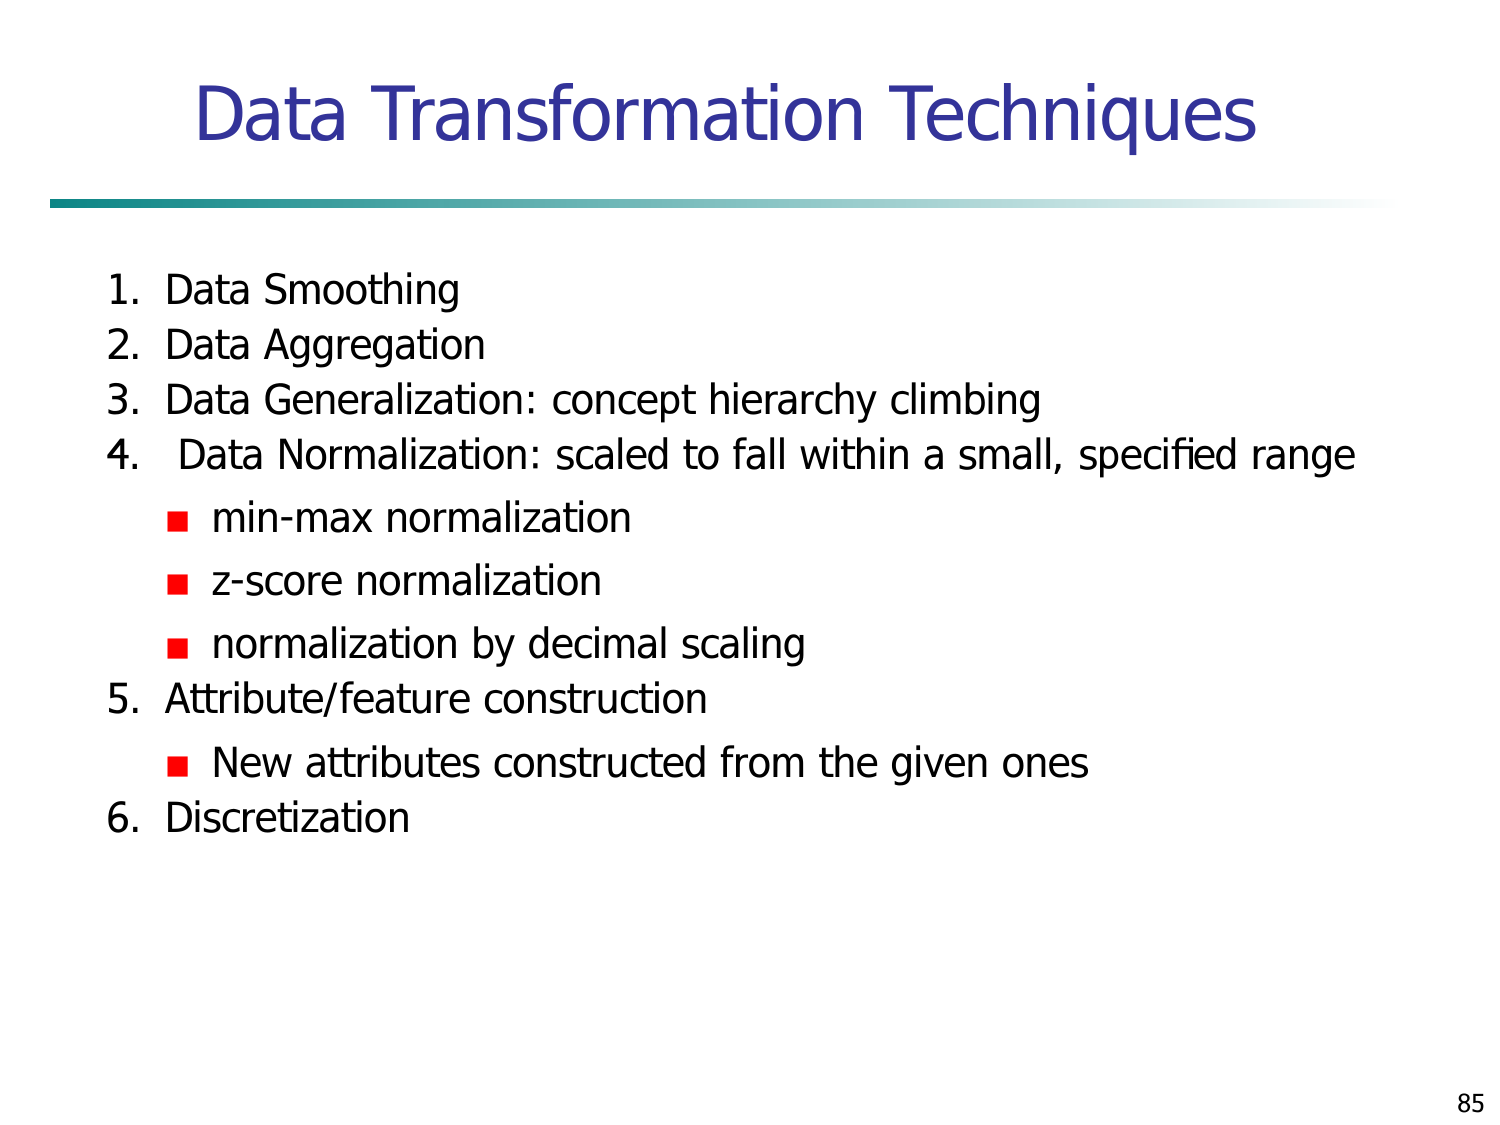

# Data Transformation Techniques
Data Smoothing
Data Aggregation
Data Generalization: concept hierarchy climbing
 Data Normalization: scaled to fall within a small, specified range
min-max normalization
z-score normalization
normalization by decimal scaling
Attribute/feature construction
New attributes constructed from the given ones
Discretization

85